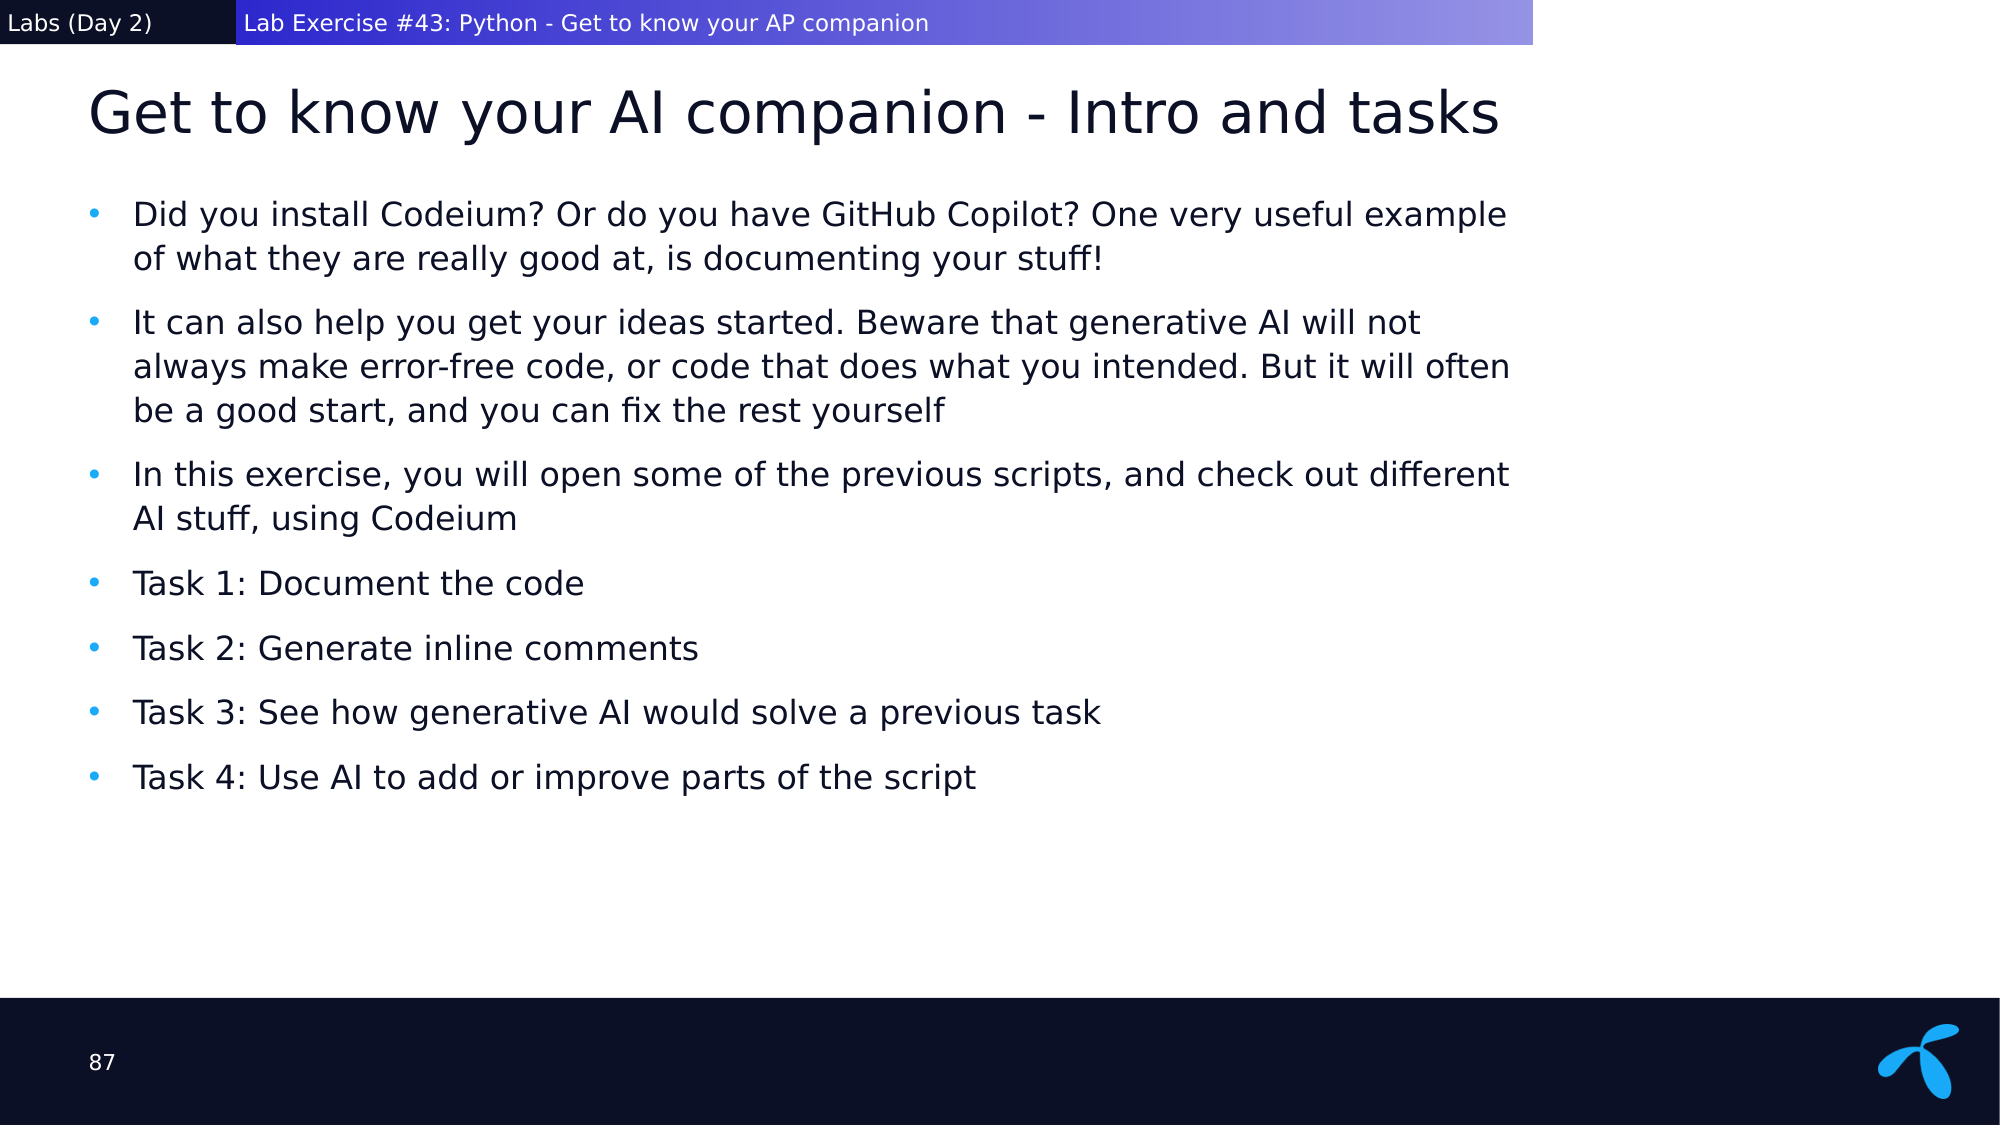

Labs (Day 2)
 Lab Exercise #43: Python - Get to know your AP companion
# Get to know your AI companion - Intro and tasks
Did you install Codeium? Or do you have GitHub Copilot? One very useful example of what they are really good at, is documenting your stuff!
It can also help you get your ideas started. Beware that generative AI will not always make error-free code, or code that does what you intended. But it will often be a good start, and you can fix the rest yourself
In this exercise, you will open some of the previous scripts, and check out different AI stuff, using Codeium
Task 1: Document the code
Task 2: Generate inline comments
Task 3: See how generative AI would solve a previous task
Task 4: Use AI to add or improve parts of the script

87